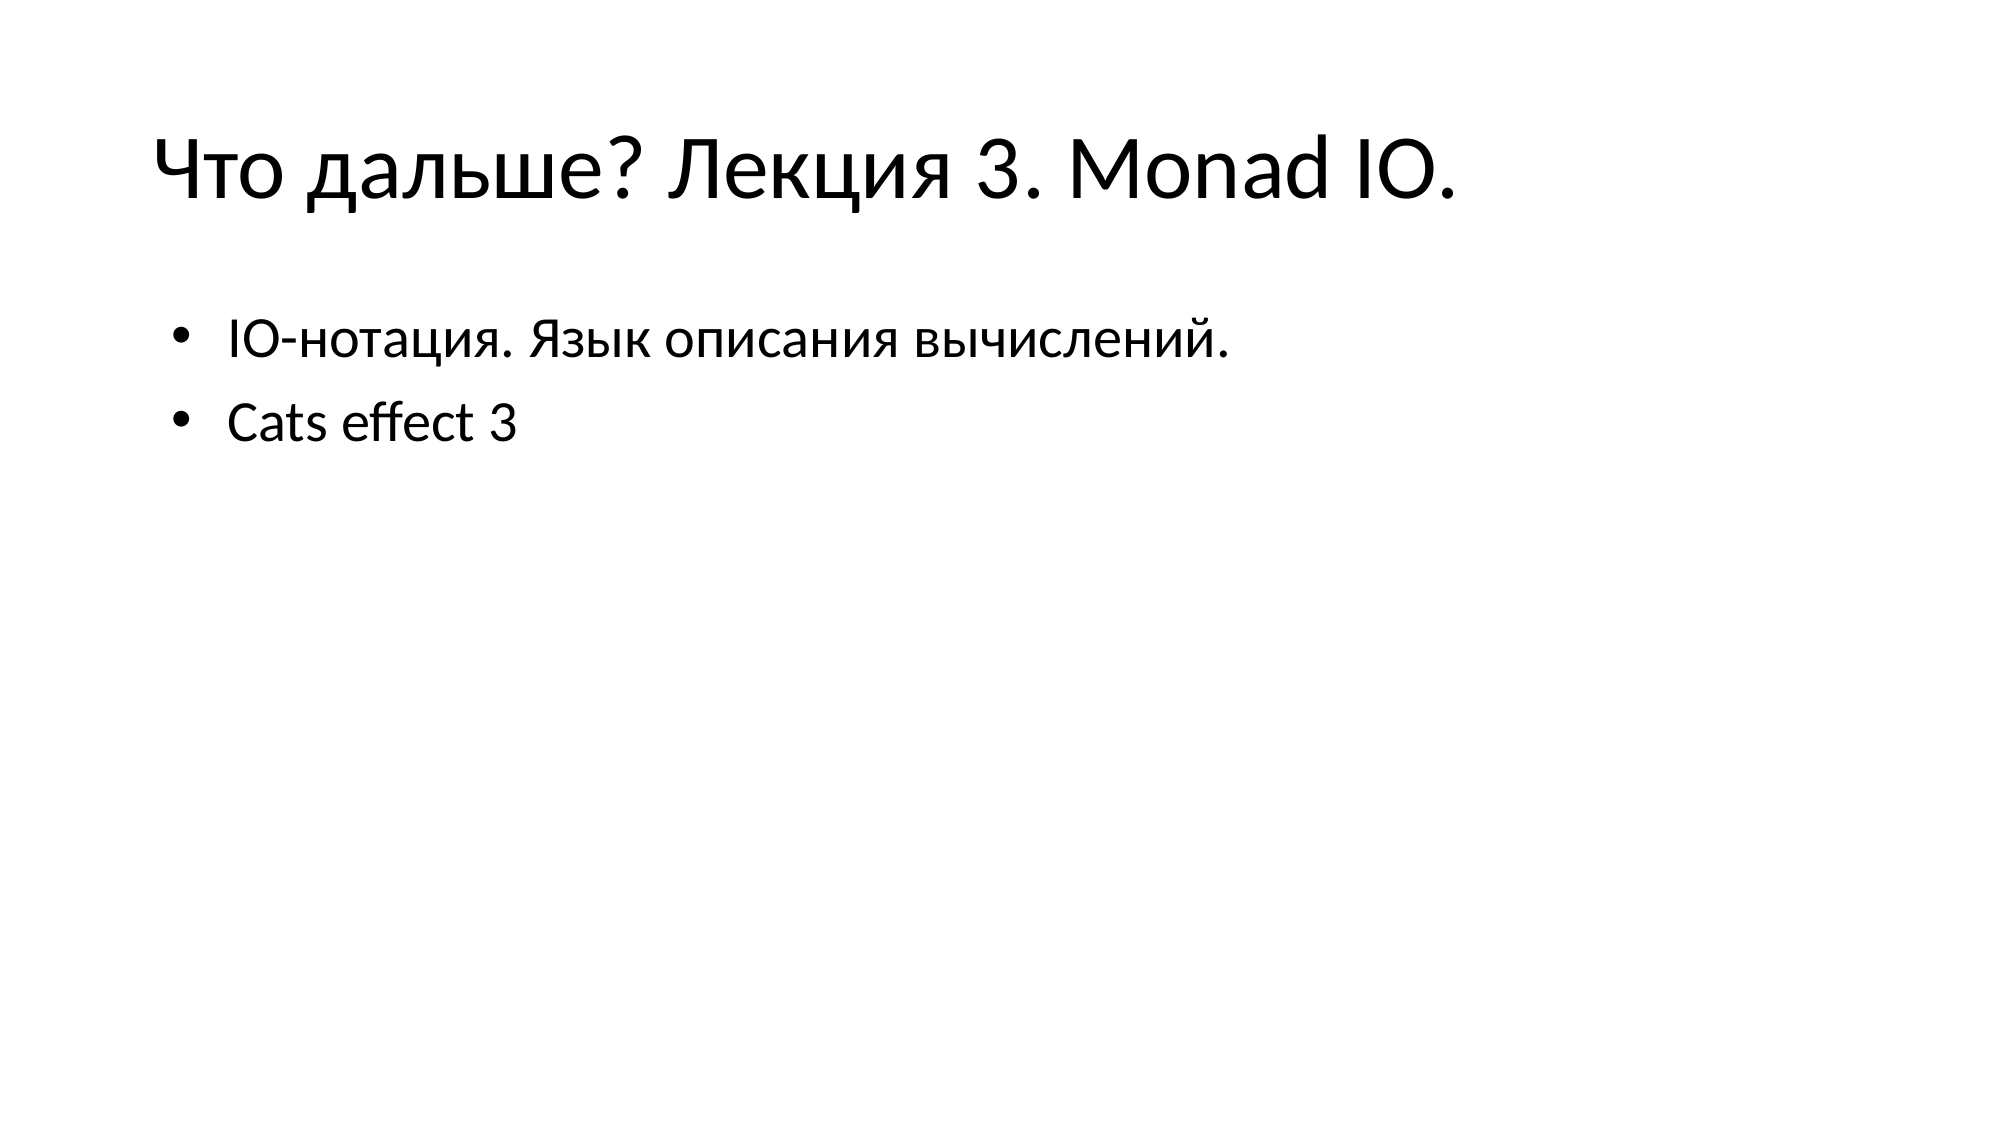

# Что дальше? Лекция 3. Monad IO.
IO-нотация. Язык описания вычислений.
Cats effect 3